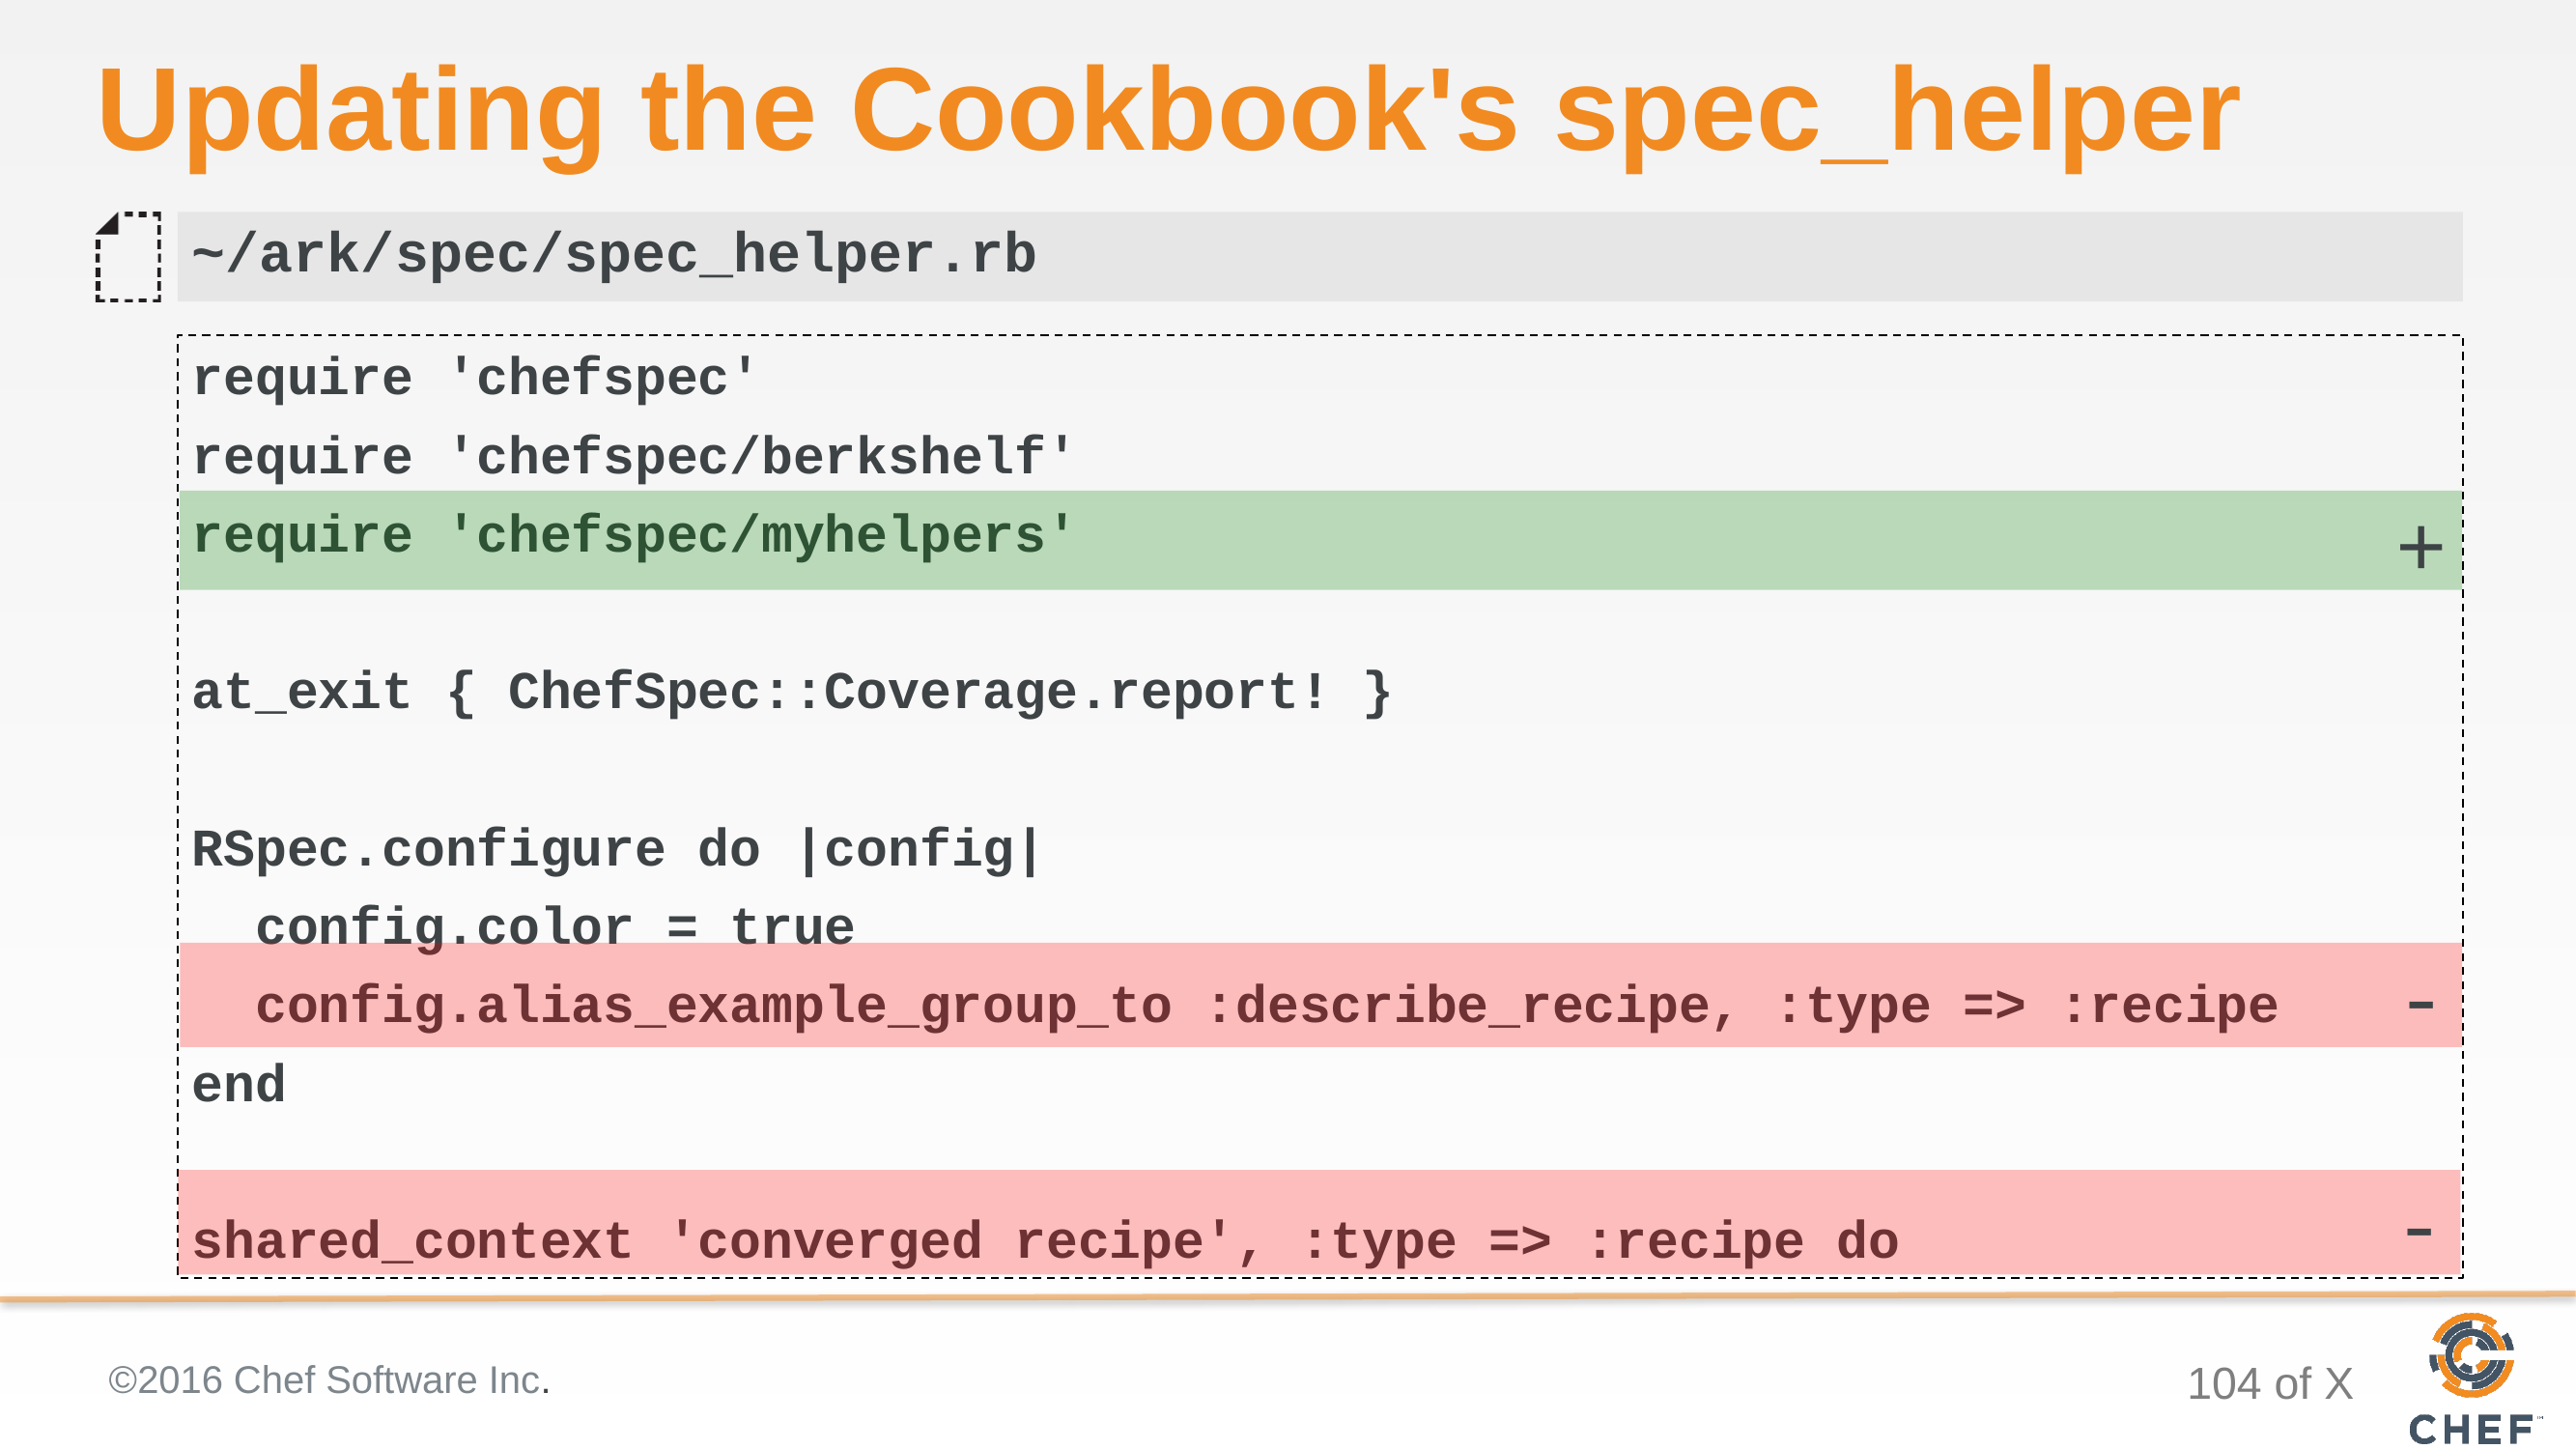

# Updating the Cookbook's spec_helper
~/ark/spec/spec_helper.rb
require 'chefspec'
require 'chefspec/berkshelf'
require 'chefspec/myhelpers'

at_exit { ChefSpec::Coverage.report! }

RSpec.configure do |config|
  config.color = true
  config.alias_example_group_to :describe_recipe, :type => :recipe
end

shared_context 'converged recipe', :type => :recipe do

+
-
-